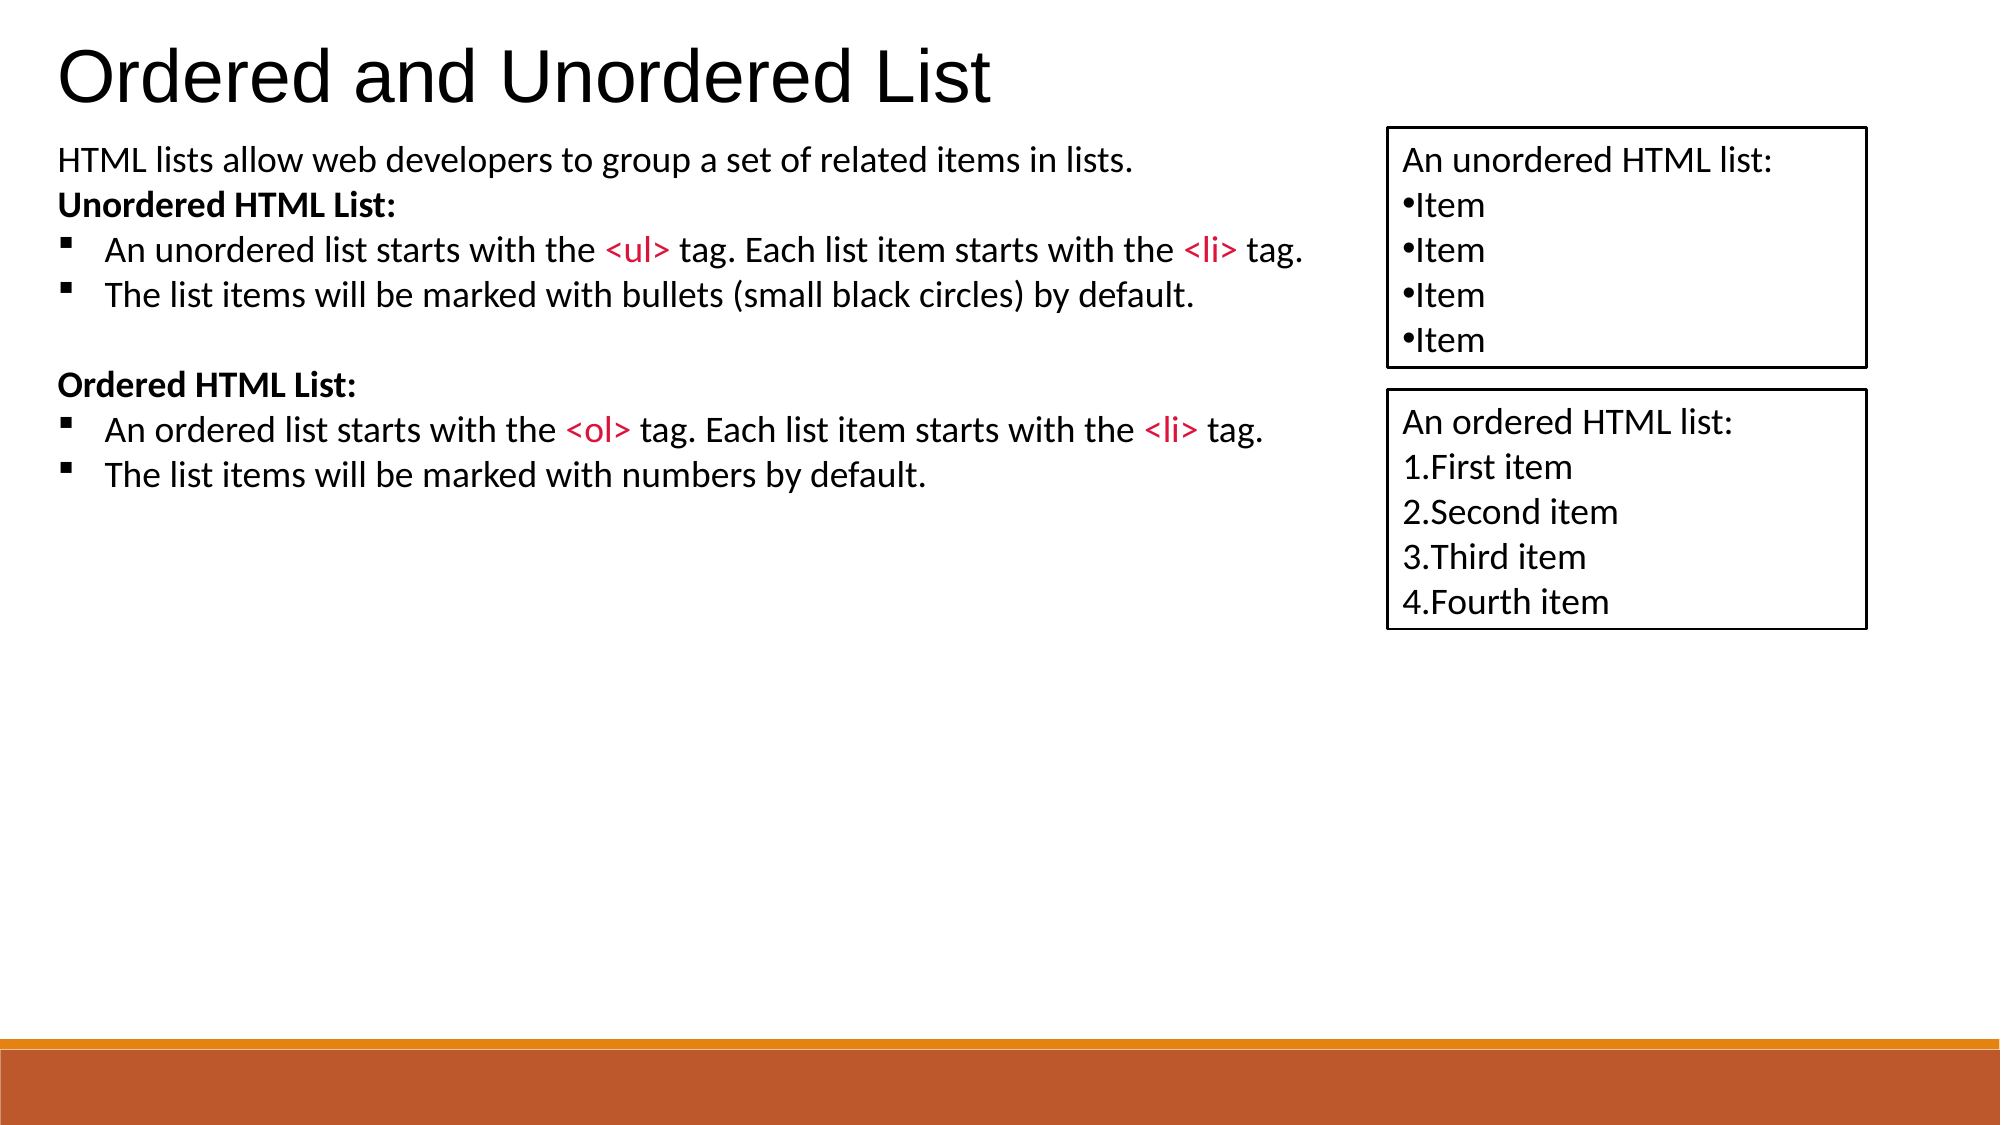

Ordered and Unordered List
HTML lists allow web developers to group a set of related items in lists.
Unordered HTML List:
An unordered list starts with the <ul> tag. Each list item starts with the <li> tag.
The list items will be marked with bullets (small black circles) by default.

Ordered HTML List:
An ordered list starts with the <ol> tag. Each list item starts with the <li> tag.
The list items will be marked with numbers by default.
An unordered HTML list:
Item
Item
Item
Item
An ordered HTML list:
First item
Second item
Third item
Fourth item